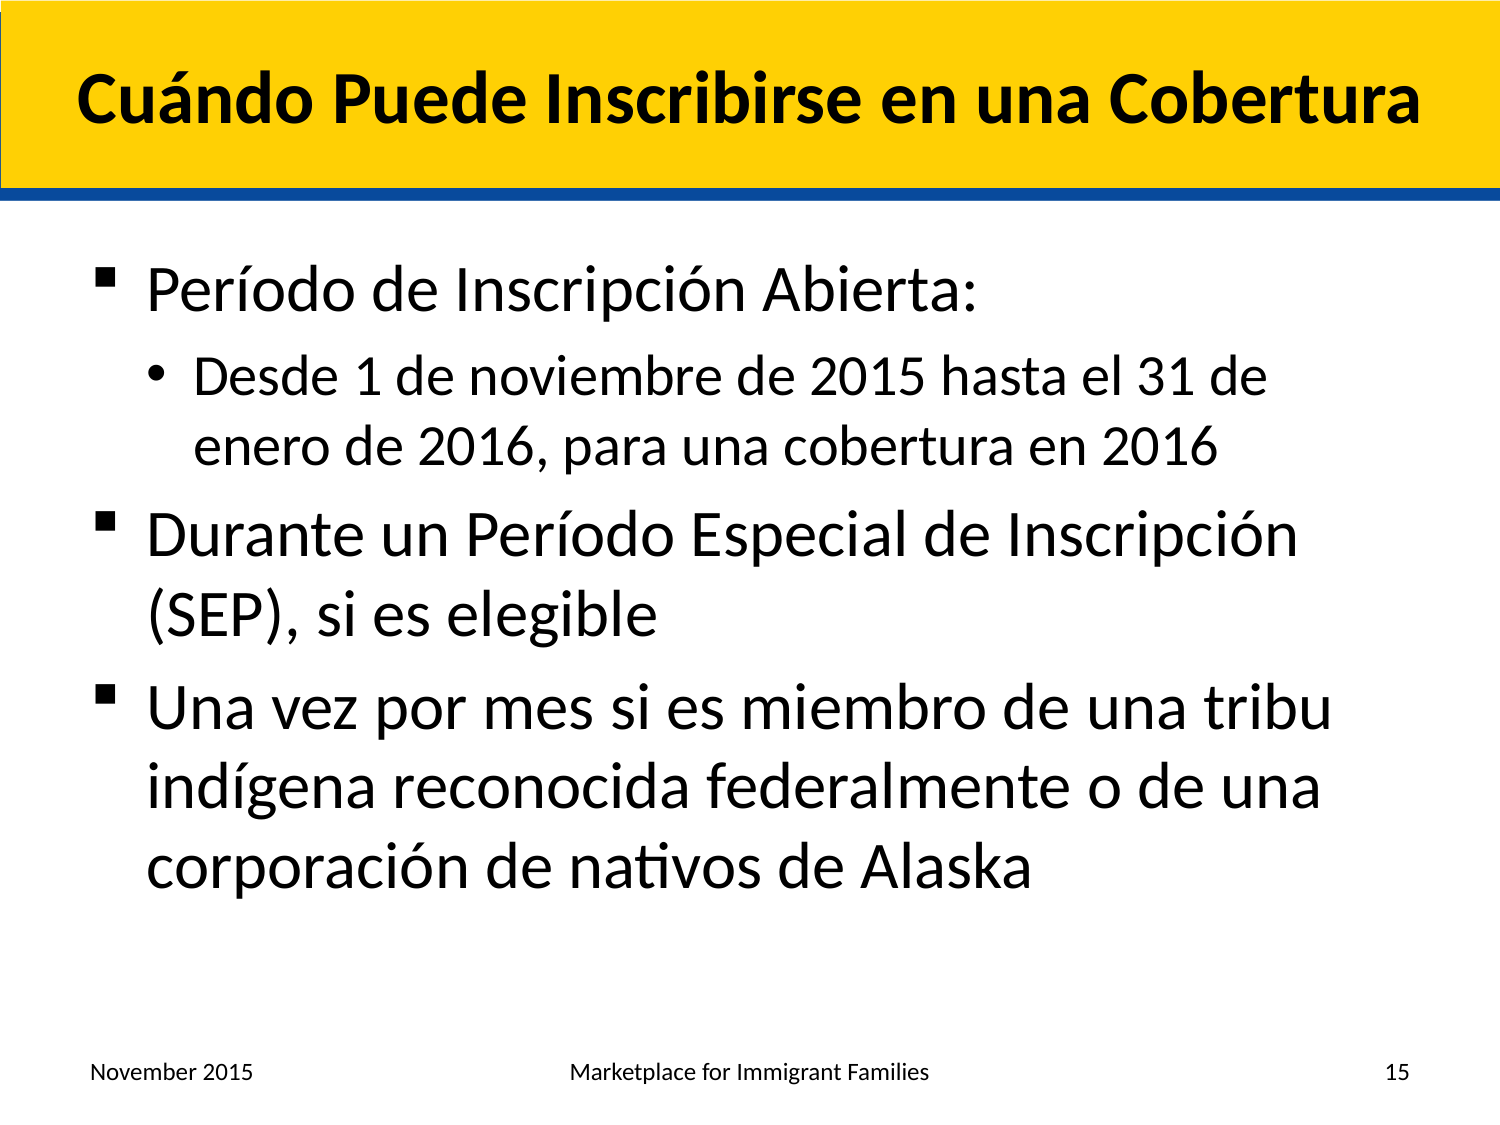

# Cuándo Puede Inscribirse en una Cobertura
Período de Inscripción Abierta:
Desde 1 de noviembre de 2015 hasta el 31 de enero de 2016, para una cobertura en 2016
Durante un Período Especial de Inscripción (SEP), si es elegible
Una vez por mes si es miembro de una tribu indígena reconocida federalmente o de una corporación de nativos de Alaska

November 2015
Marketplace for Immigrant Families
15